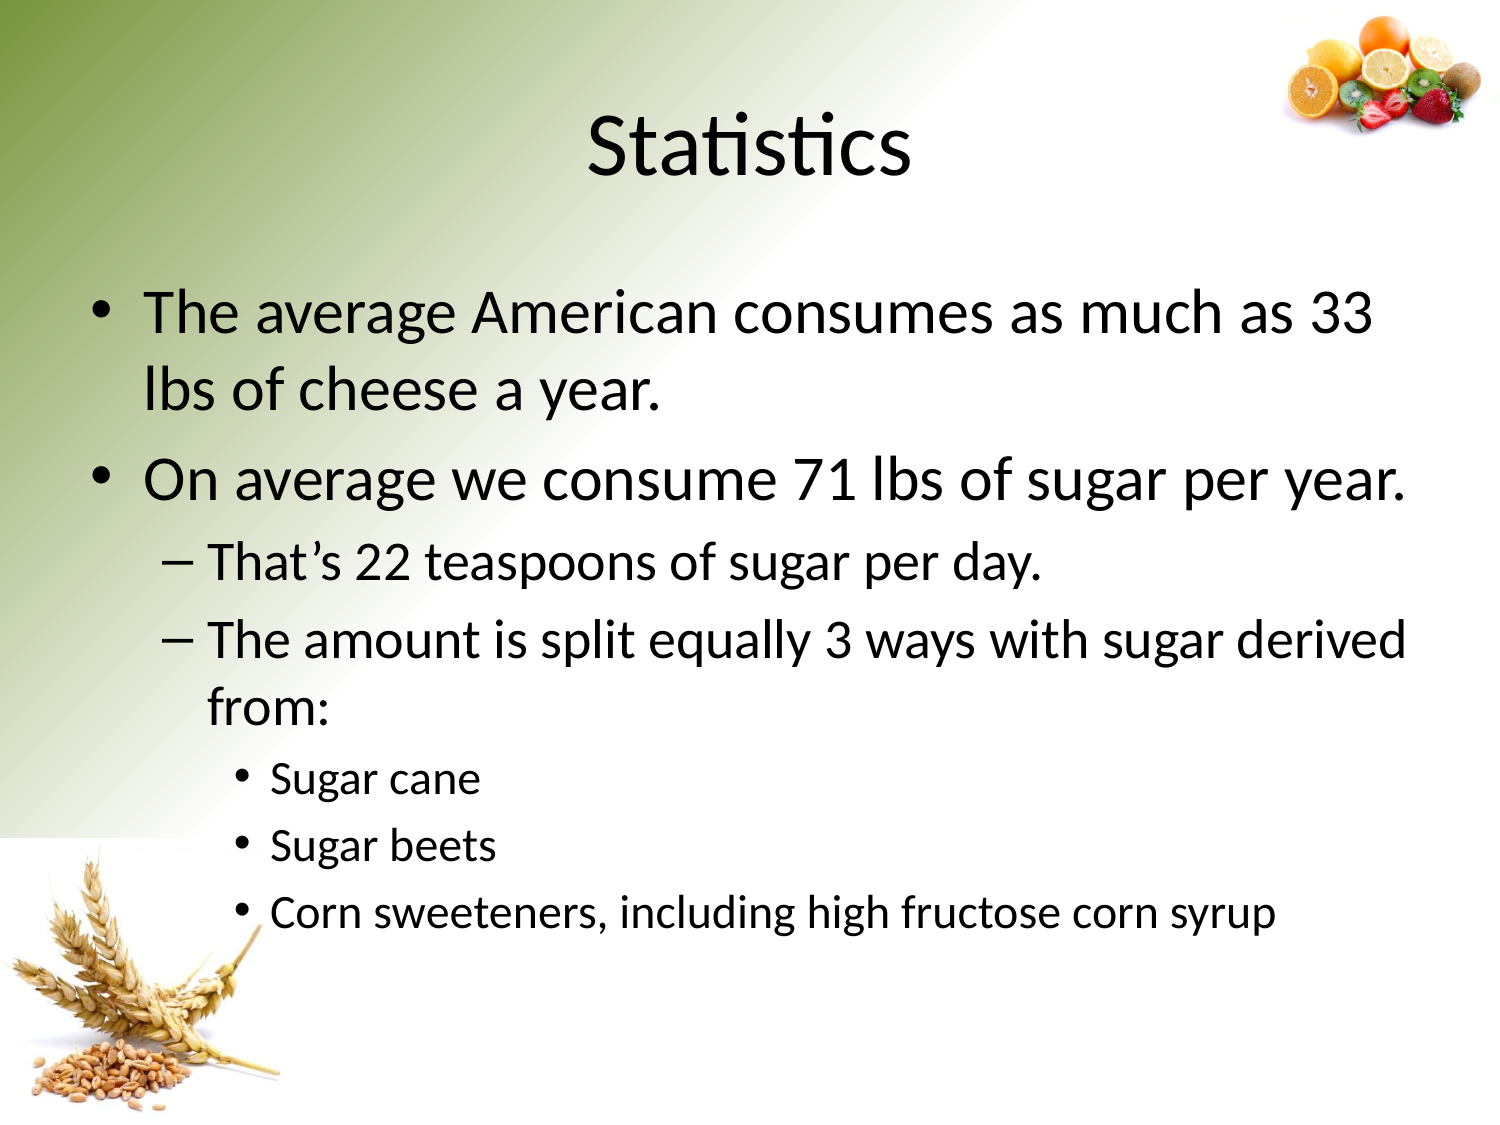

# Statistics
The average American consumes as much as 33 lbs of cheese a year.
On average we consume 71 lbs of sugar per year.
That’s 22 teaspoons of sugar per day.
The amount is split equally 3 ways with sugar derived from:
Sugar cane
Sugar beets
Corn sweeteners, including high fructose corn syrup